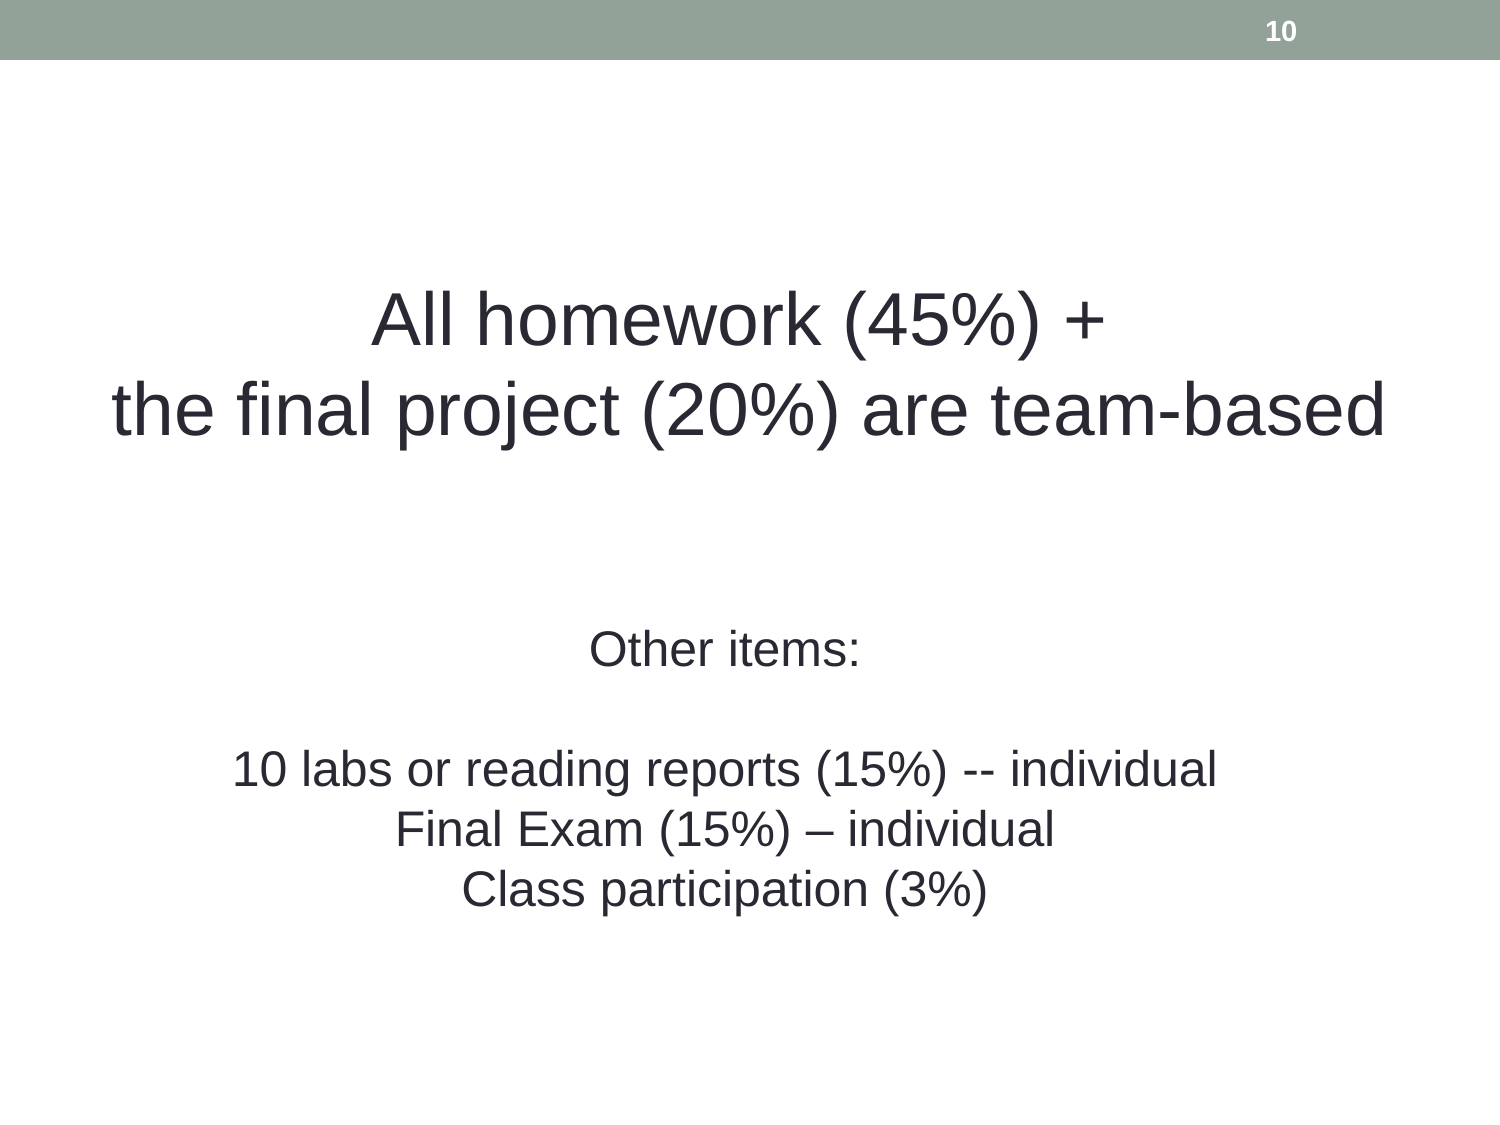

10
#
All homework (45%) +
the final project (20%) are team-based

Other items:

10 labs or reading reports (15%) -- individual
Final Exam (15%) – individual
Class participation (3%)